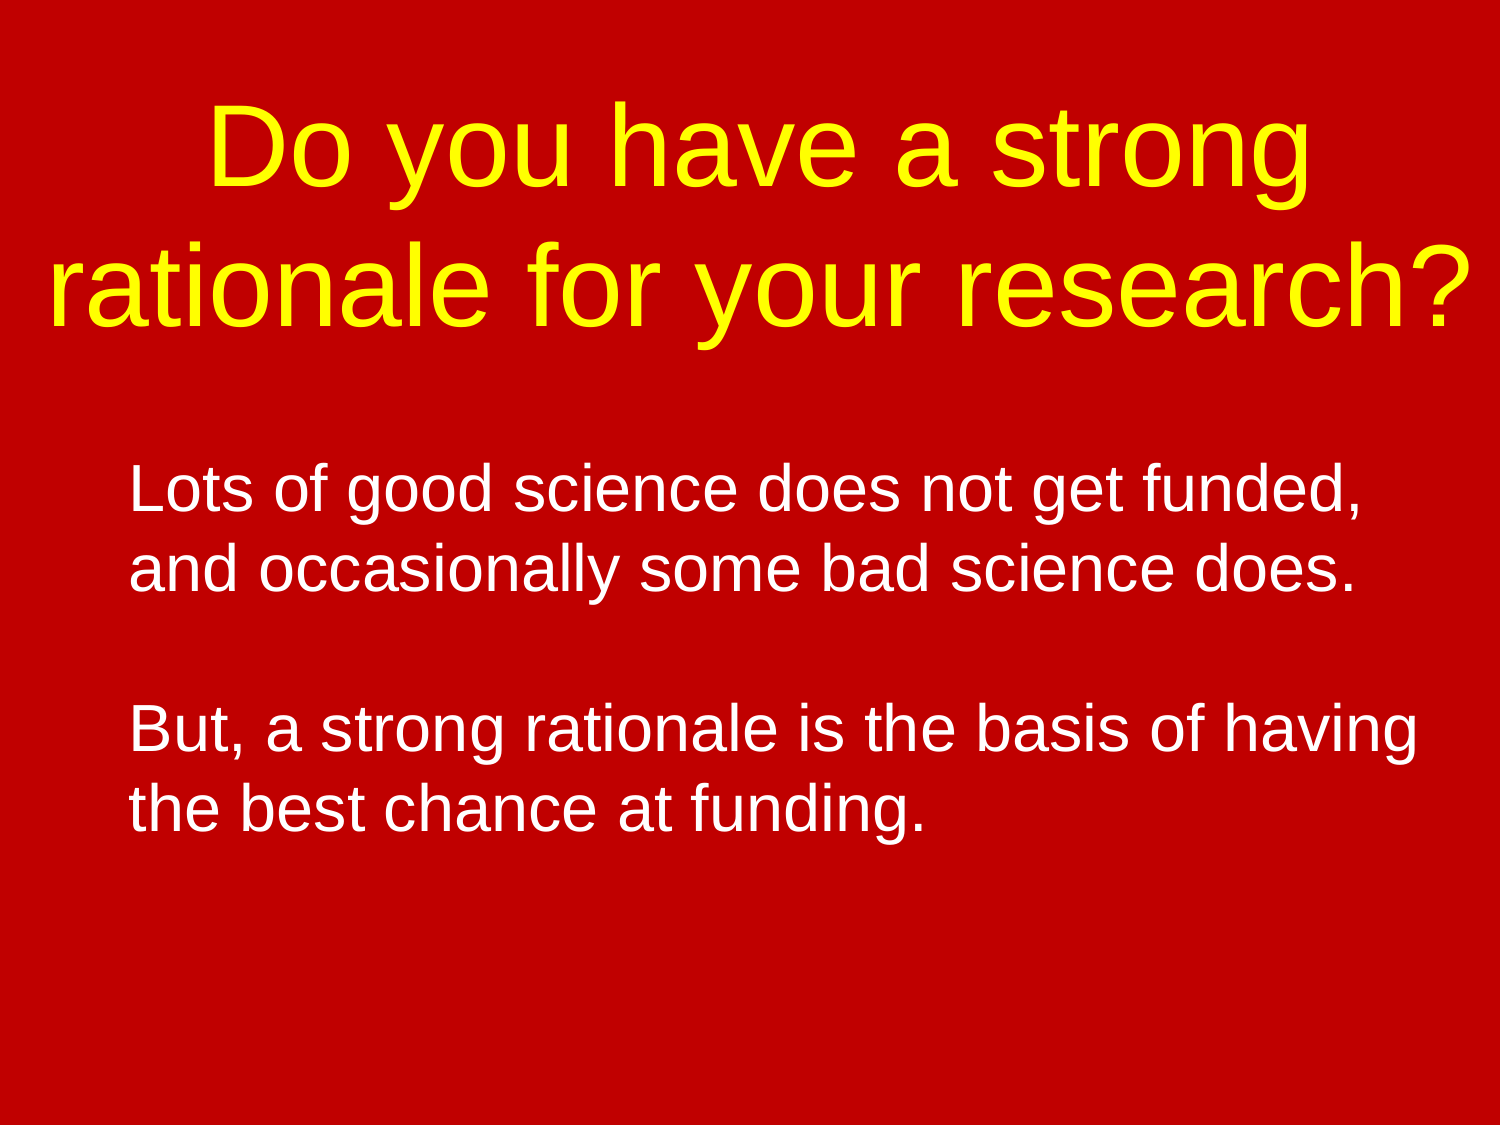

Do you have a strong rationale for your research?
Lots of good science does not get funded, and occasionally some bad science does.

But, a strong rationale is the basis of having the best chance at funding.